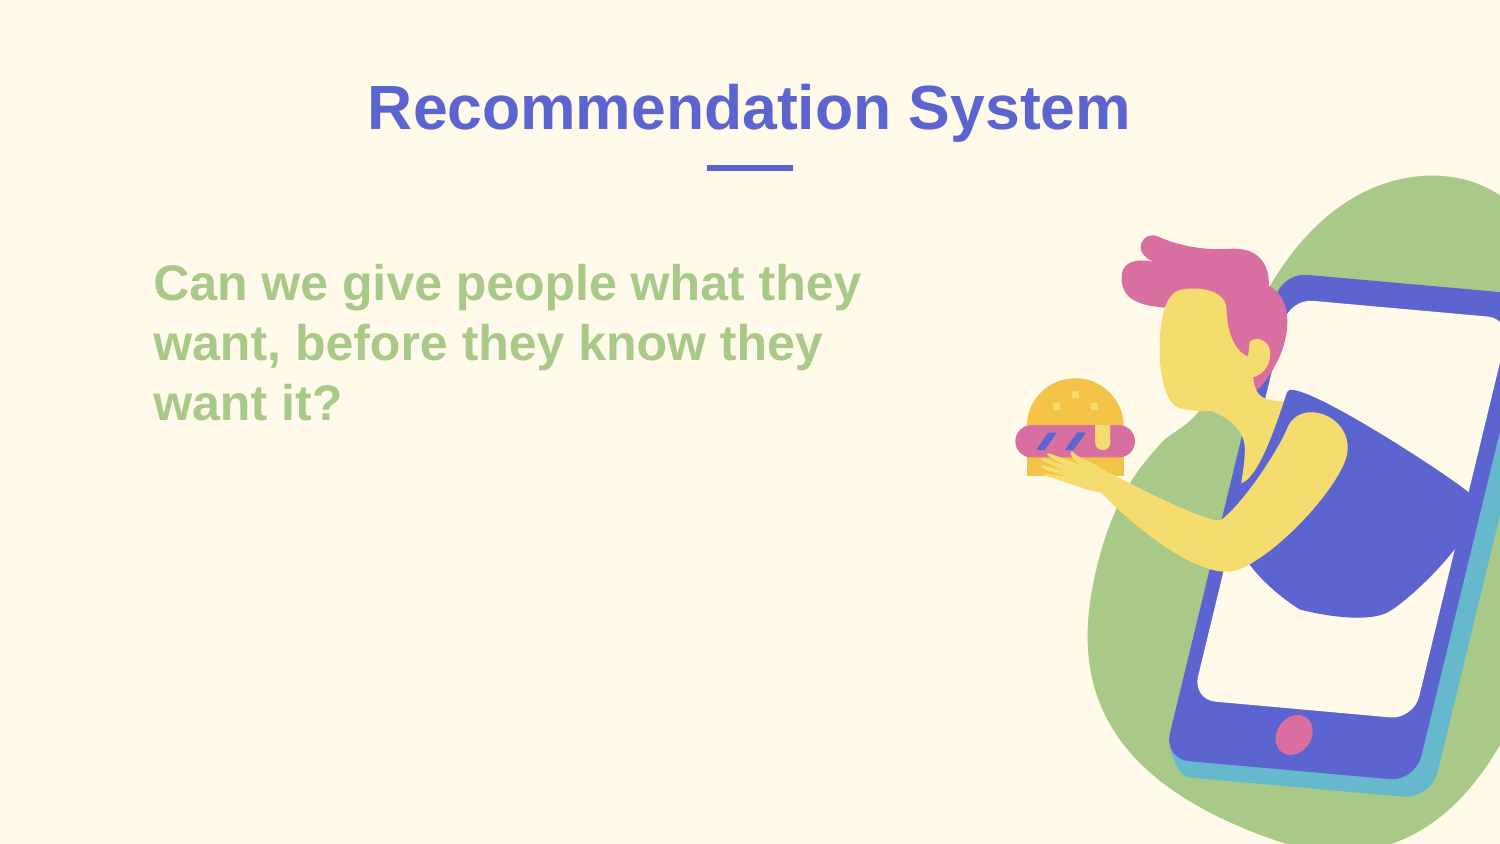

# Recommendation System

Can we give people what they want, before they know they want it?